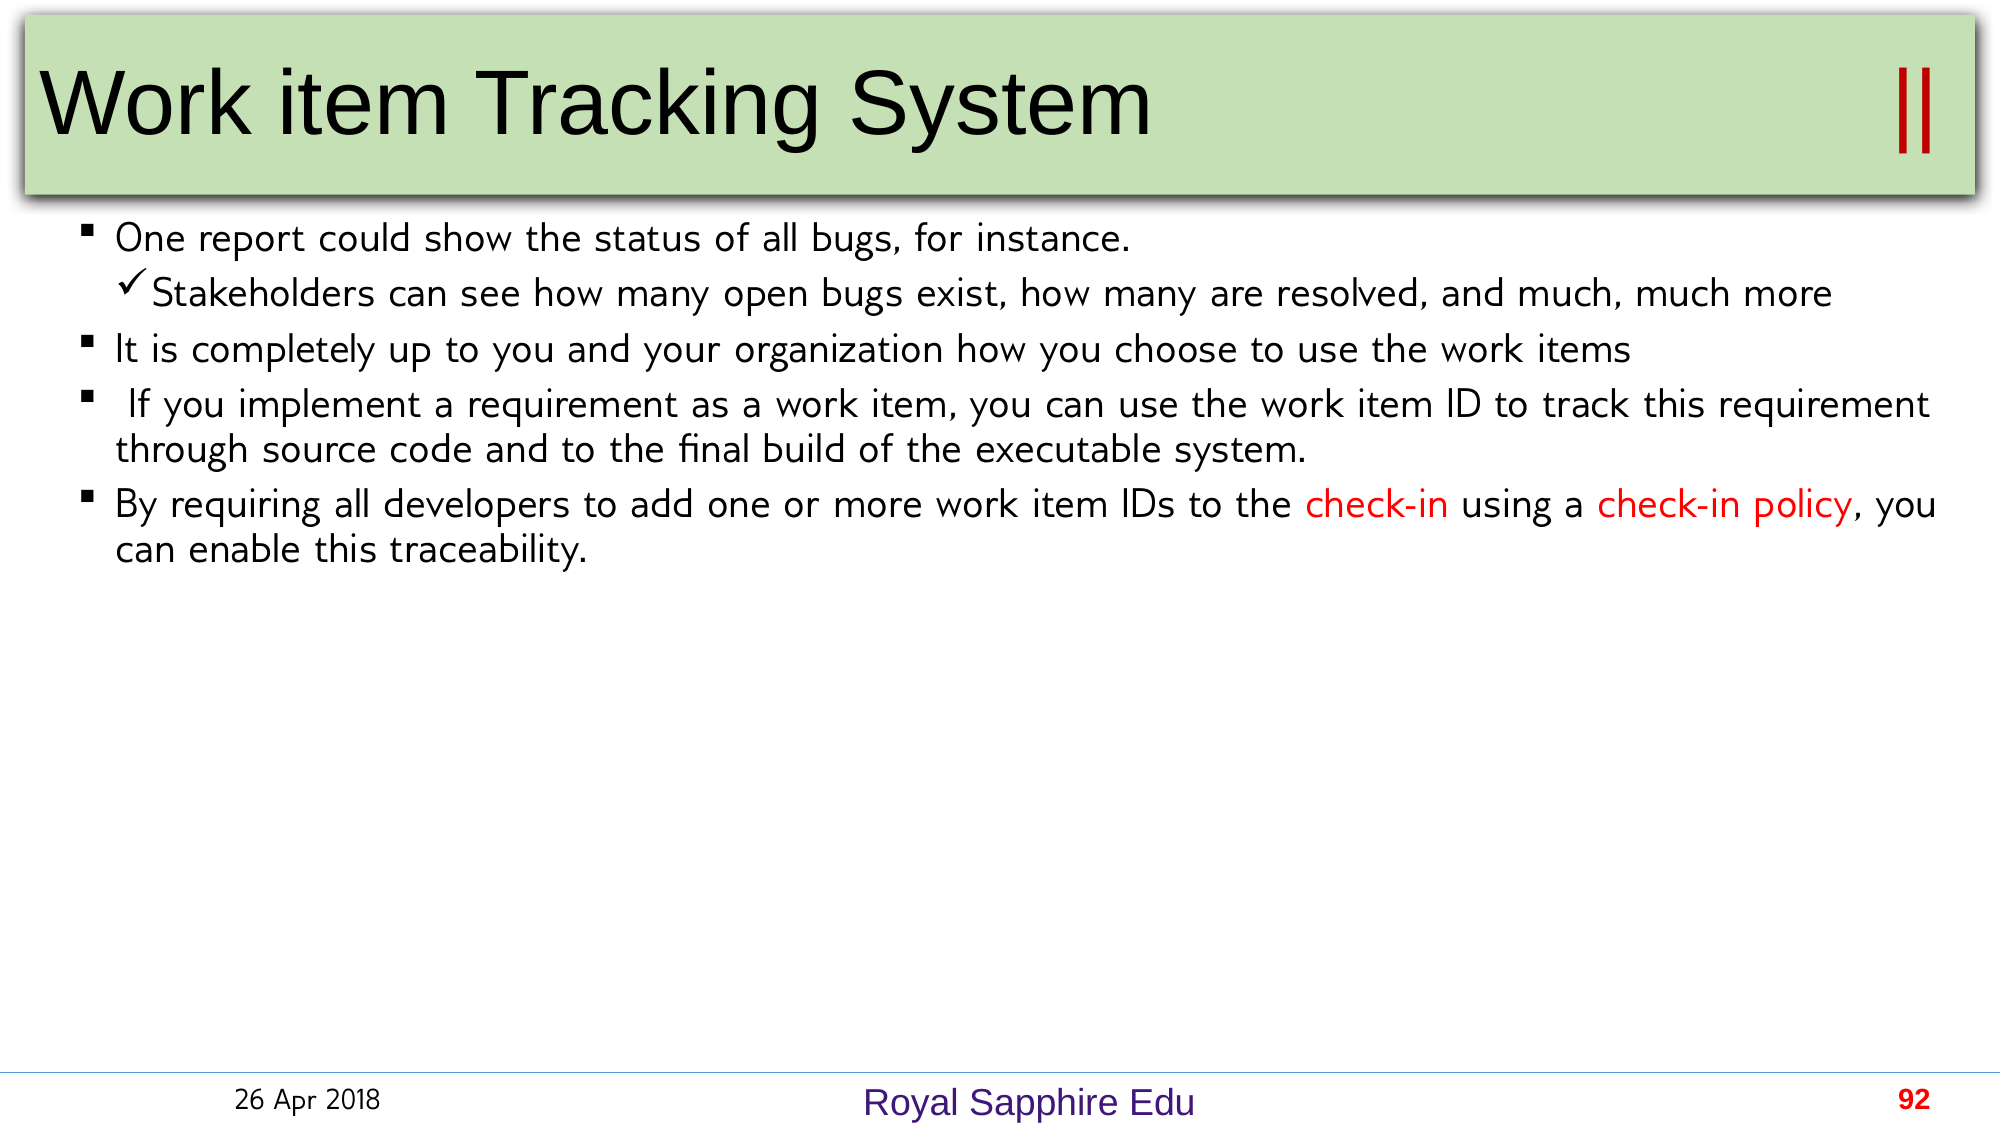

# Work item Tracking System					  ||
One report could show the status of all bugs, for instance.
Stakeholders can see how many open bugs exist, how many are resolved, and much, much more
It is completely up to you and your organization how you choose to use the work items
 If you implement a requirement as a work item, you can use the work item ID to track this requirement through source code and to the final build of the executable system.
By requiring all developers to add one or more work item IDs to the check-in using a check-in policy, you can enable this traceability.
26 Apr 2018
92